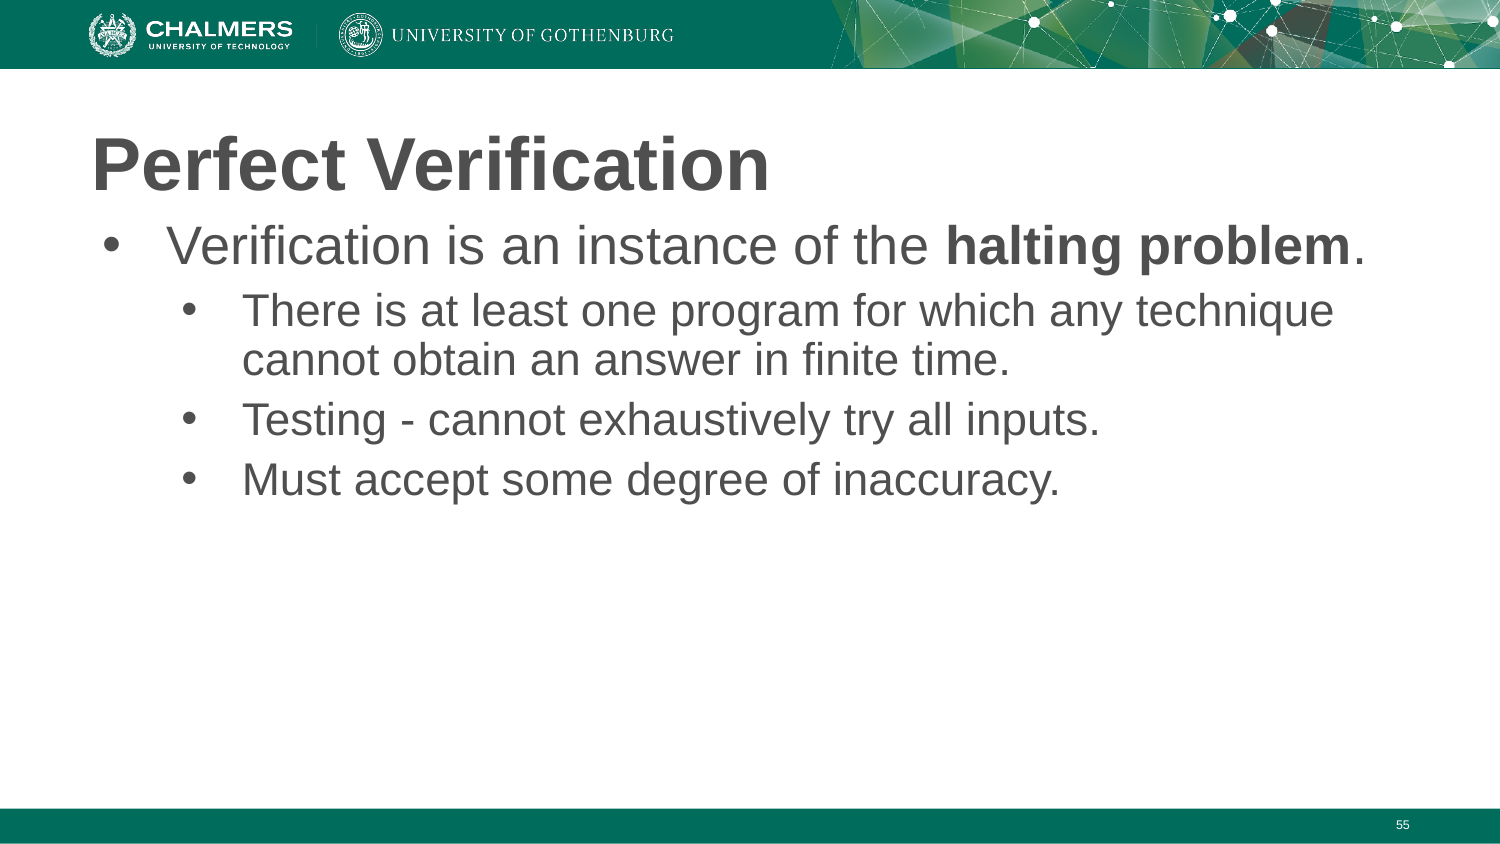

# Perfect Verification
Verification is an instance of the halting problem.
There is at least one program for which any technique cannot obtain an answer in finite time.
Testing - cannot exhaustively try all inputs.
Must accept some degree of inaccuracy.
55